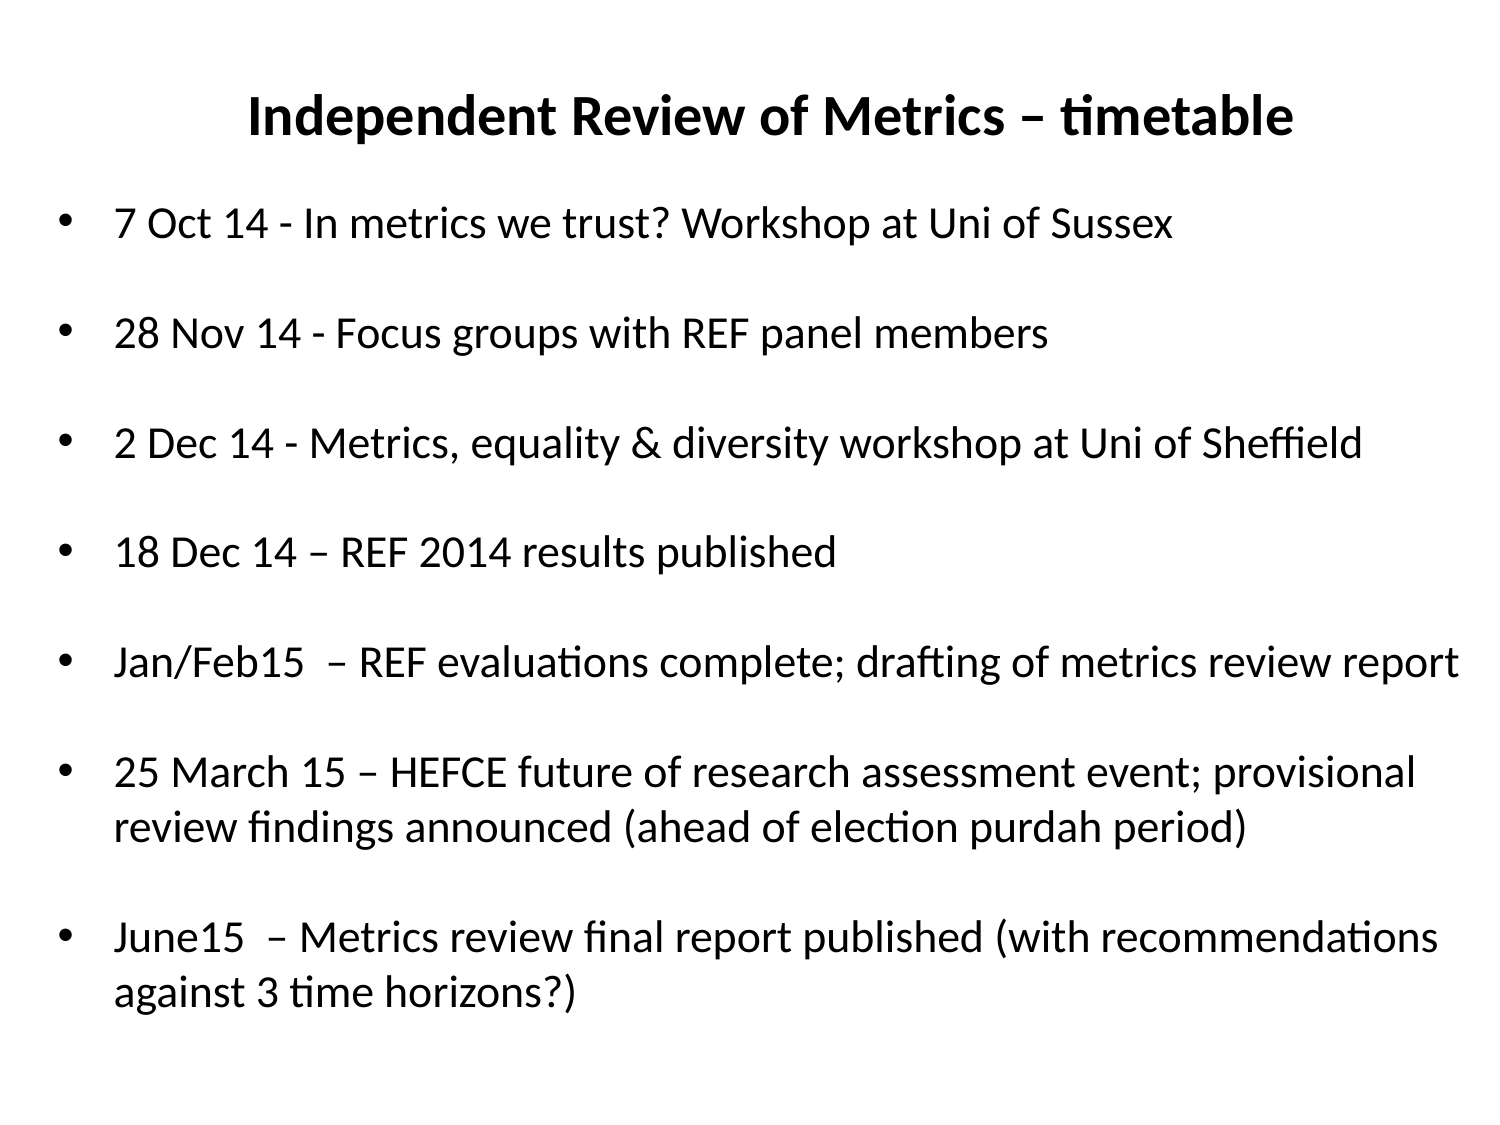

Independent Review of Metrics – timetable

7 Oct 14 - In metrics we trust? Workshop at Uni of Sussex

28 Nov 14 - Focus groups with REF panel members

2 Dec 14 - Metrics, equality & diversity workshop at Uni of Sheffield

18 Dec 14 – REF 2014 results published

Jan/Feb15  – REF evaluations complete; drafting of metrics review report

25 March 15 – HEFCE future of research assessment event; provisional review findings announced (ahead of election purdah period)

June15  – Metrics review final report published (with recommendations against 3 time horizons?)